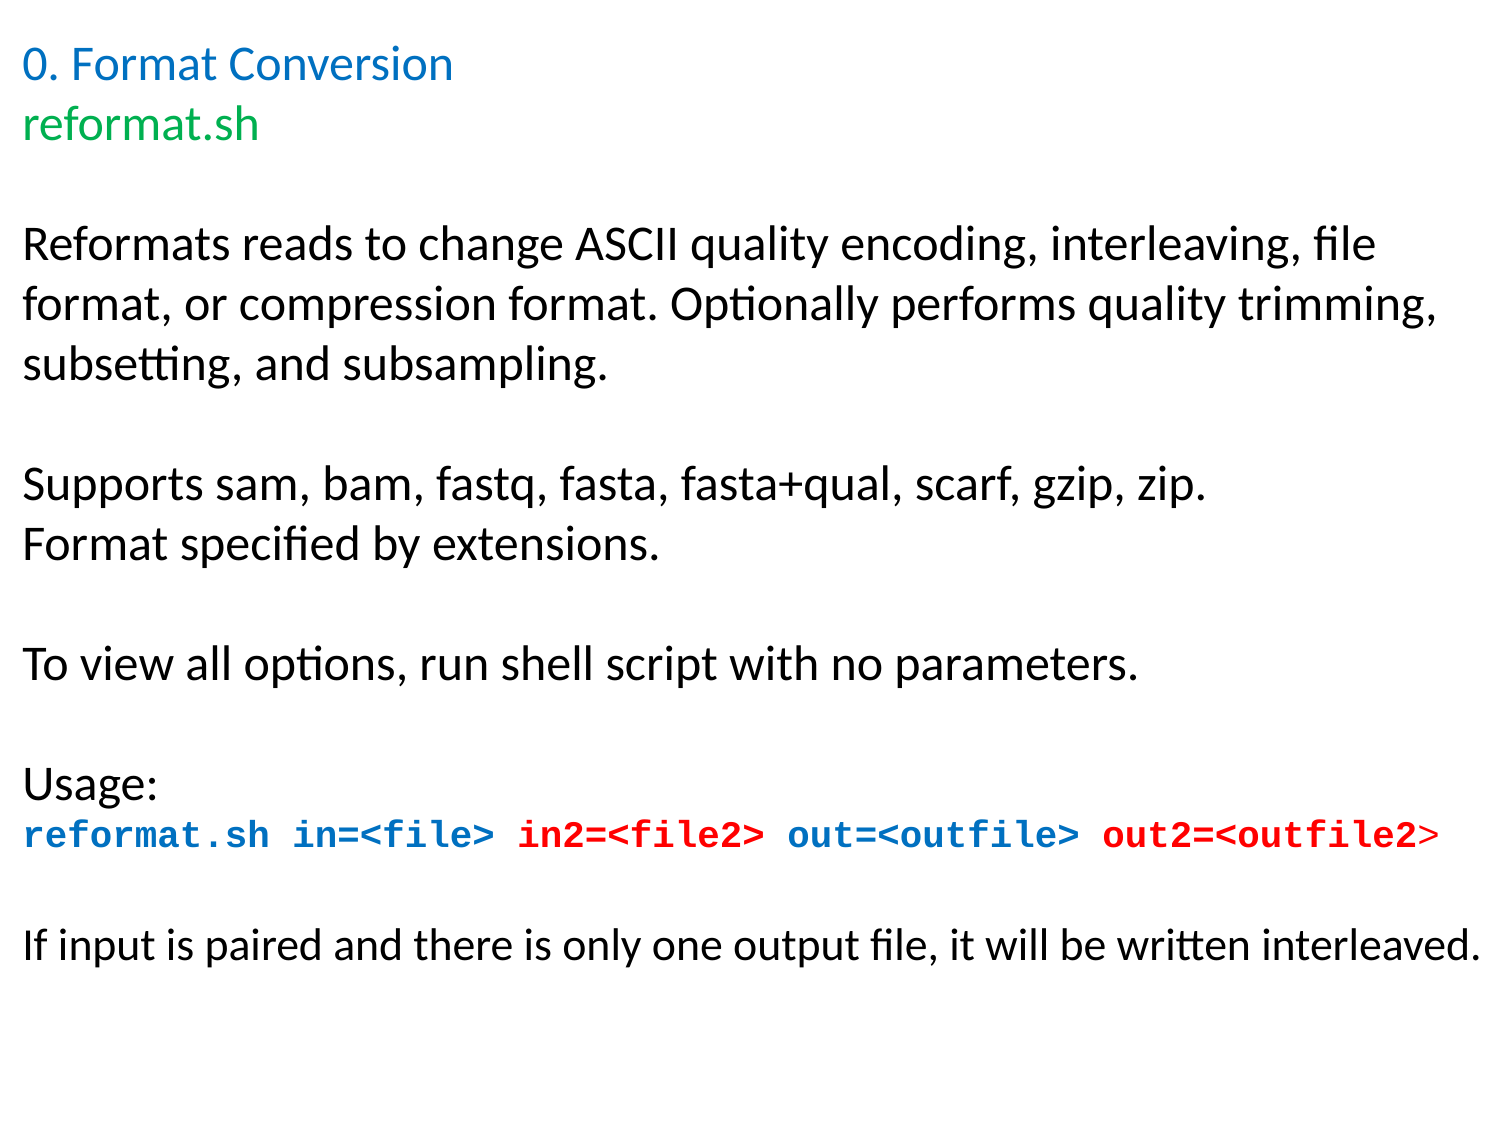

0. Format Conversion
reformat.sh

Reformats reads to change ASCII quality encoding, interleaving, file format, or compression format. Optionally performs quality trimming, subsetting, and subsampling.

Supports sam, bam, fastq, fasta, fasta+qual, scarf, gzip, zip.
Format specified by extensions.

To view all options, run shell script with no parameters.

Usage:
reformat.sh in=<file> in2=<file2> out=<outfile> out2=<outfile2>

If input is paired and there is only one output file, it will be written interleaved.